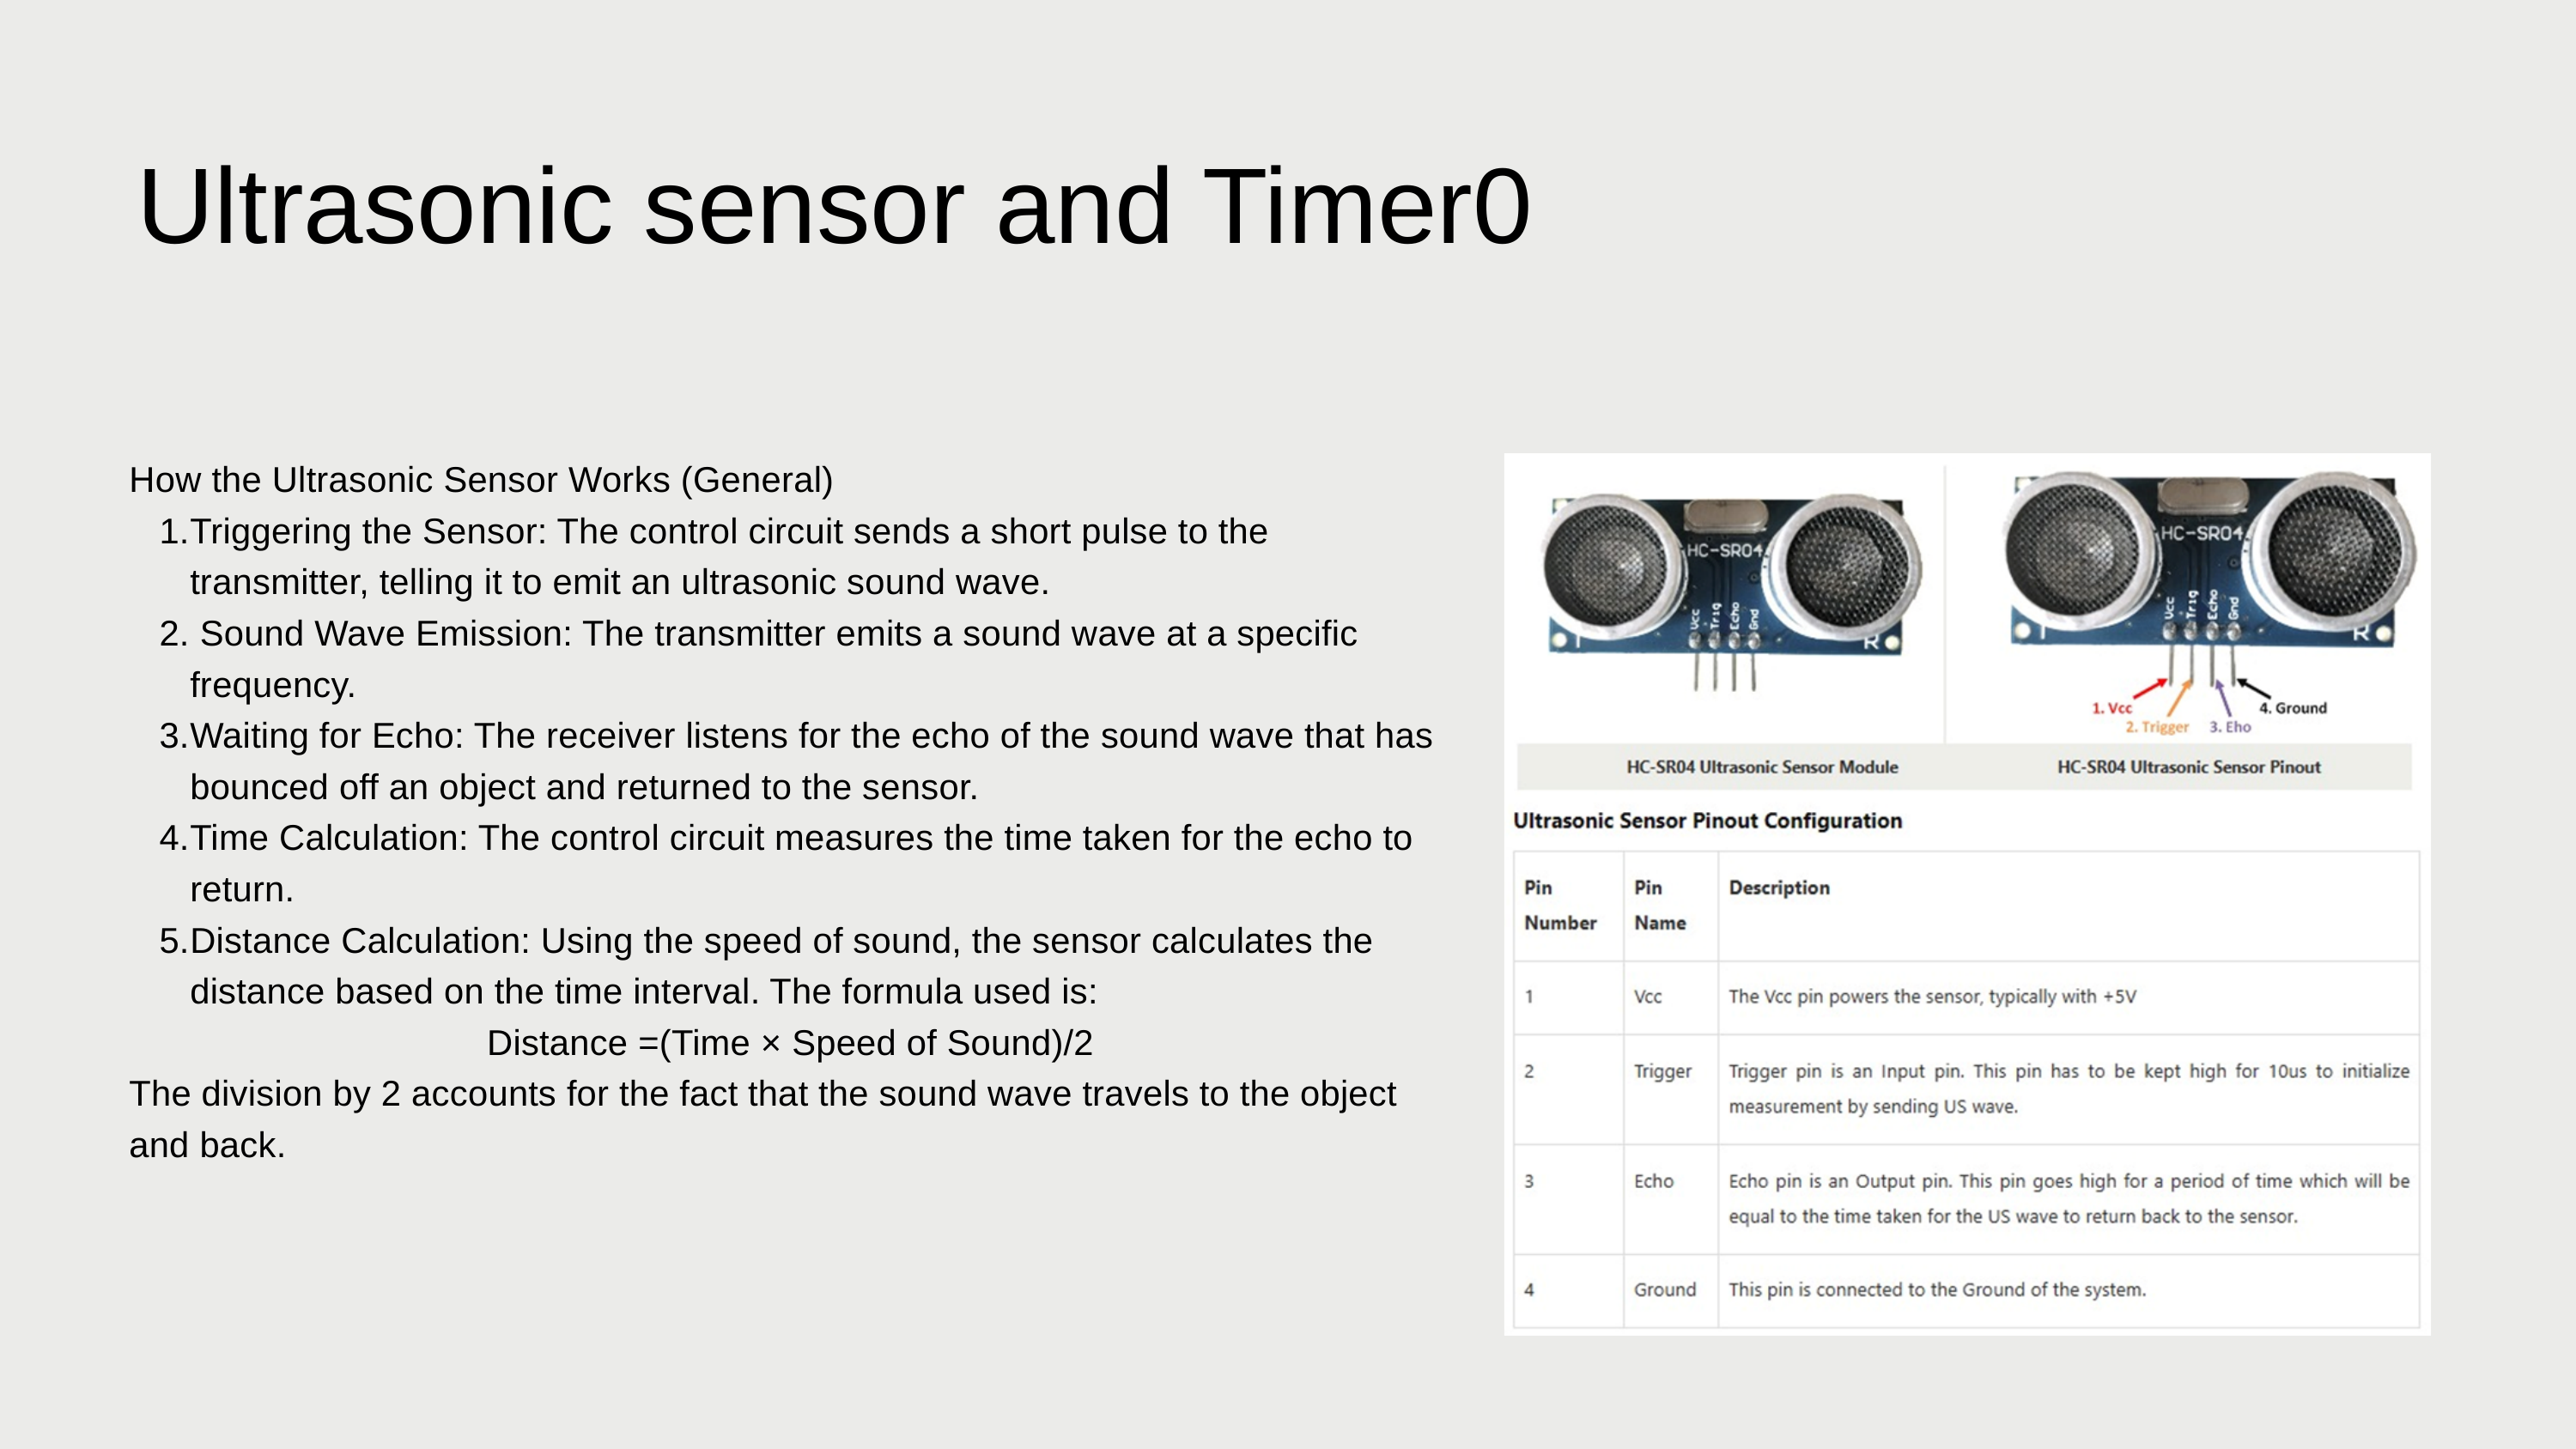

Ultrasonic sensor and Timer0
How the Ultrasonic Sensor Works (General)
Triggering the Sensor: The control circuit sends a short pulse to the transmitter, telling it to emit an ultrasonic sound wave.
 Sound Wave Emission: The transmitter emits a sound wave at a specific frequency.
Waiting for Echo: The receiver listens for the echo of the sound wave that has bounced off an object and returned to the sensor.
Time Calculation: The control circuit measures the time taken for the echo to return.
Distance Calculation: Using the speed of sound, the sensor calculates the distance based on the time interval. The formula used is:
Distance =(Time × Speed of Sound)/2
The division by 2 accounts for the fact that the sound wave travels to the object and back.